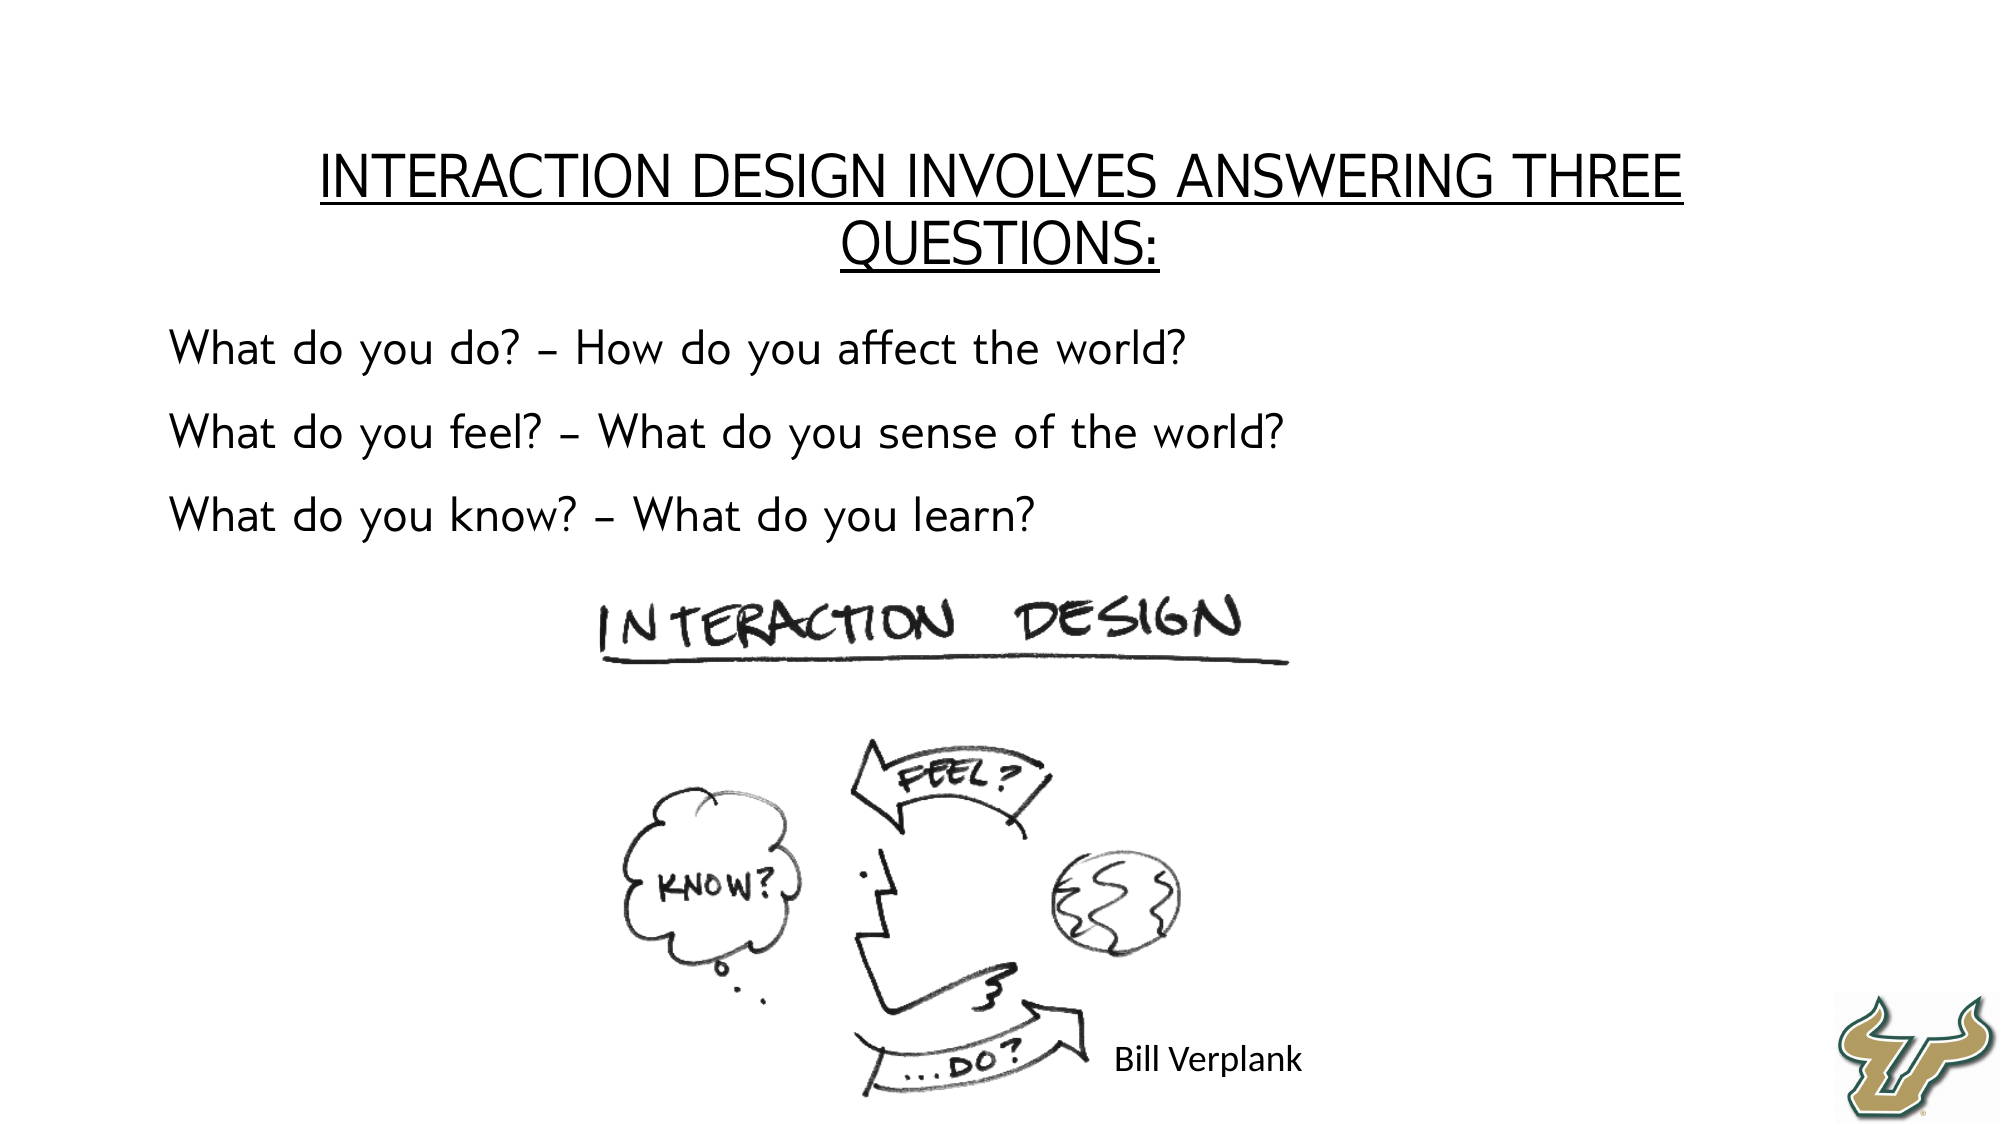

Interaction Design involves answering three questions:
What do you do? – How do you affect the world?
What do you feel? – What do you sense of the world?
What do you know? – What do you learn?

Bill Verplank